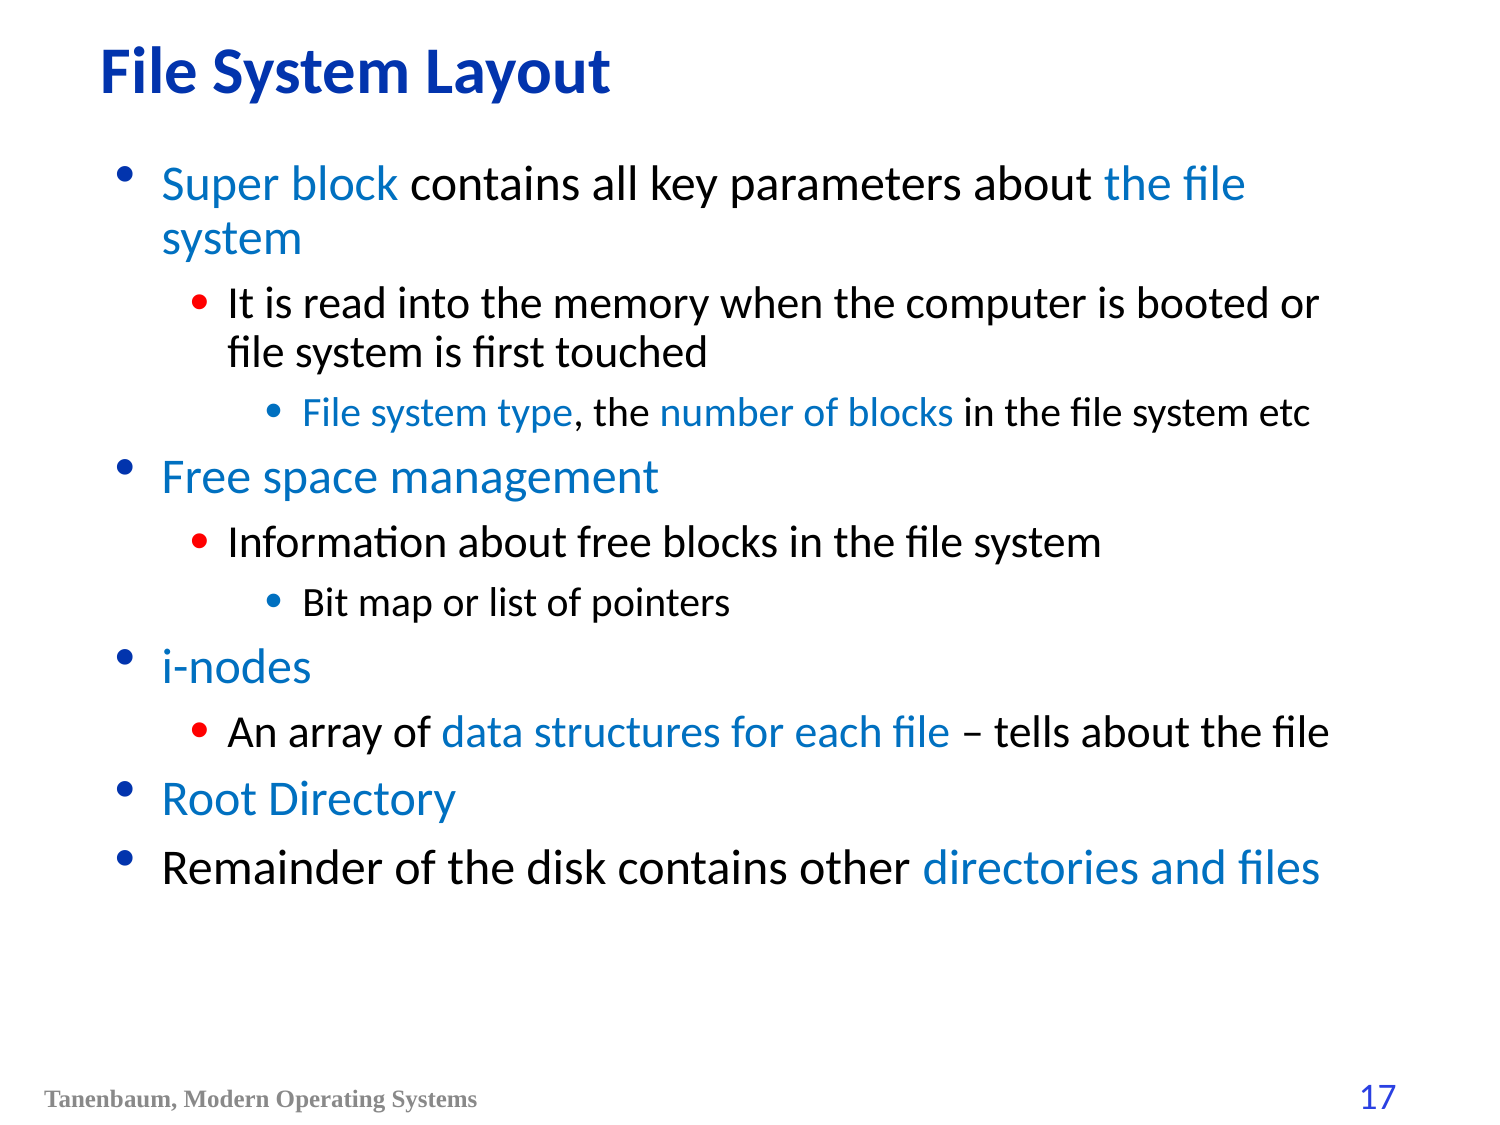

# File System Layout
Super block contains all key parameters about the file system
It is read into the memory when the computer is booted or file system is first touched
File system type, the number of blocks in the file system etc
Free space management
Information about free blocks in the file system
Bit map or list of pointers
i-nodes
An array of data structures for each file – tells about the file
Root Directory
Remainder of the disk contains other directories and files
Tanenbaum, Modern Operating Systems